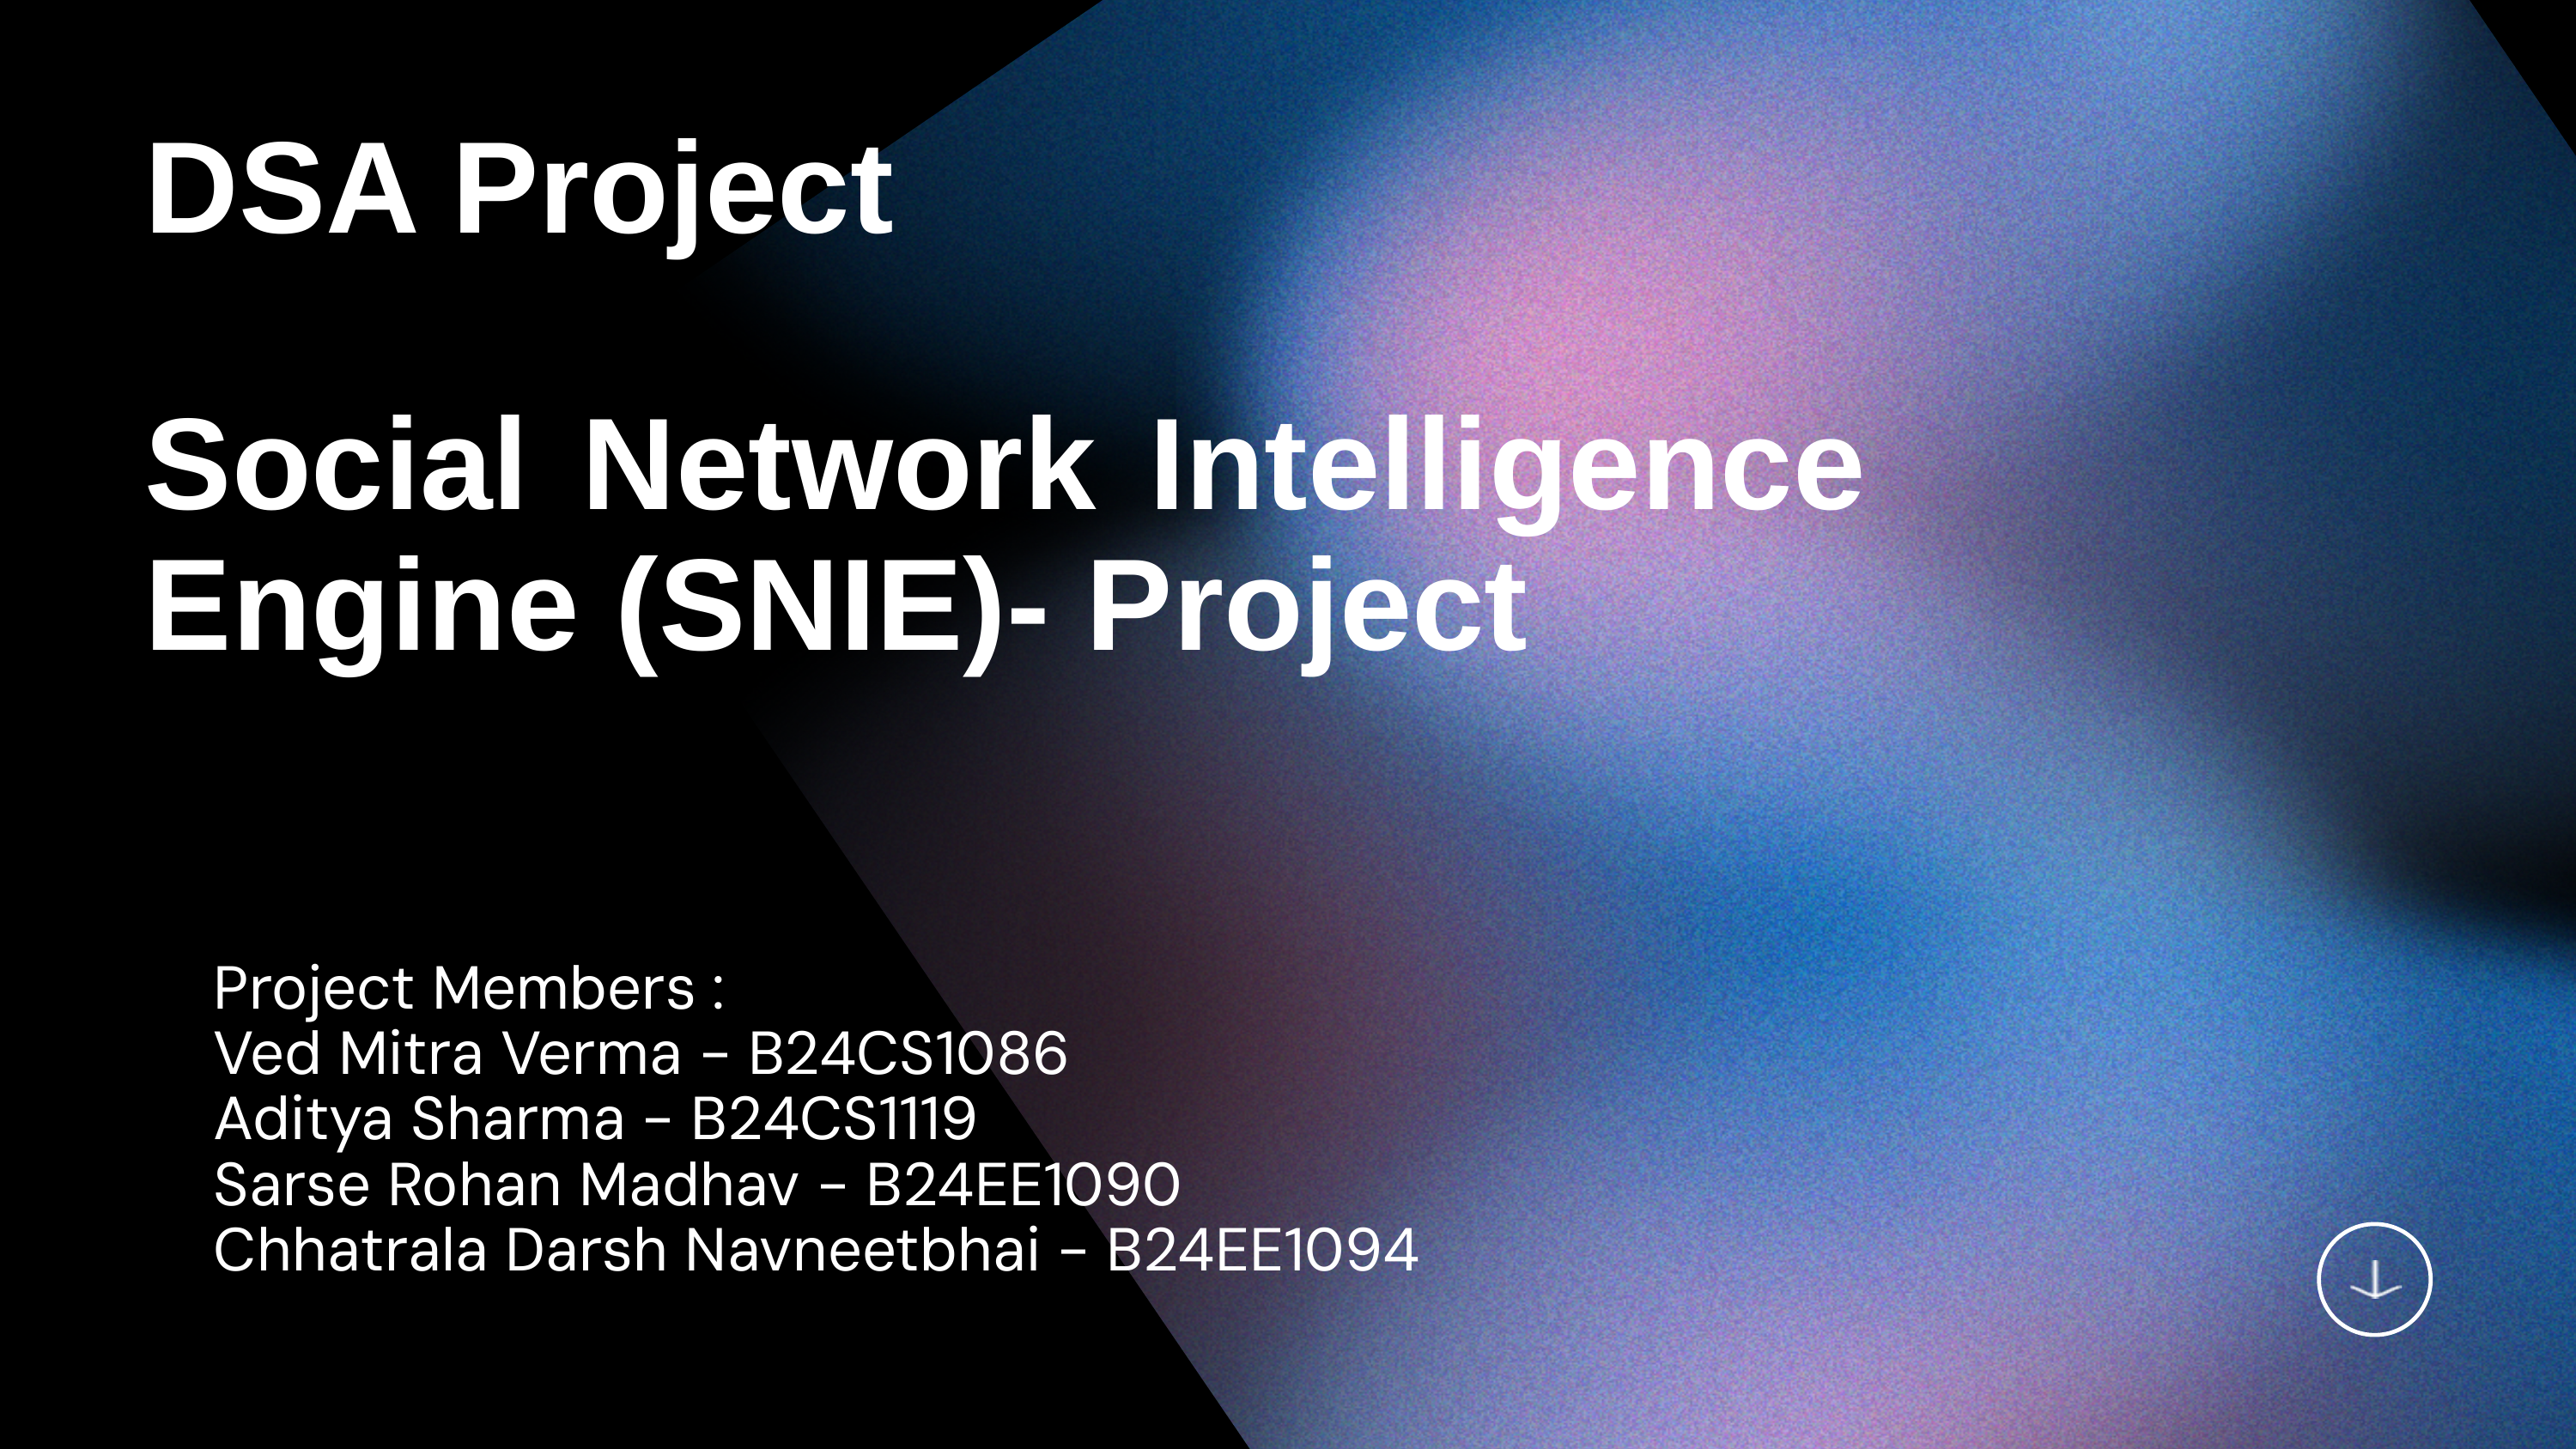

DSA Project
Social Network Intelligence Engine (SNIE)- Project
Project Members :
Ved Mitra Verma - B24CS1086
Aditya Sharma - B24CS1119
Sarse Rohan Madhav - B24EE1090
Chhatrala Darsh Navneetbhai - B24EE1094